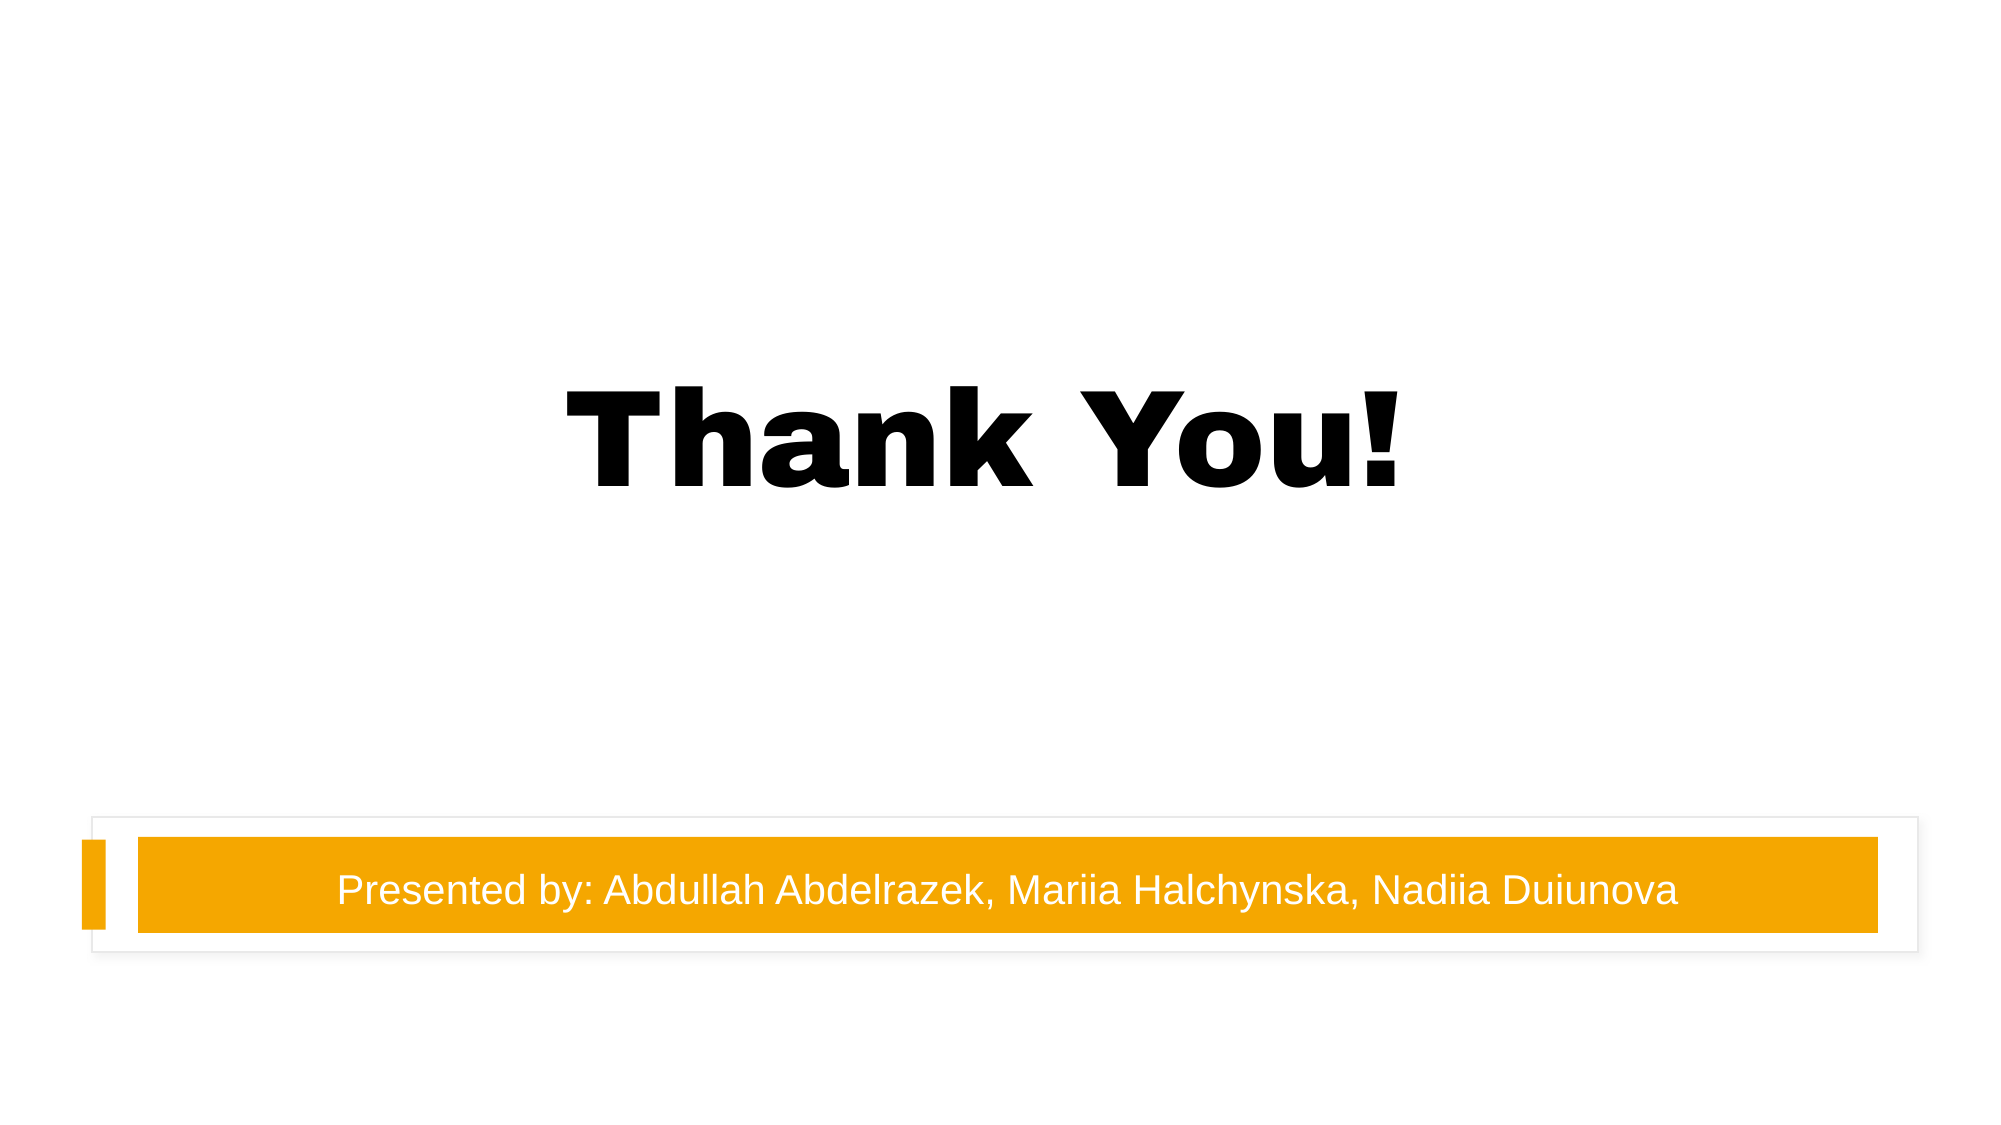

# Thank You!
Presented by: Abdullah Abdelrazek, Mariia Halchynska, Nadiia Duiunova